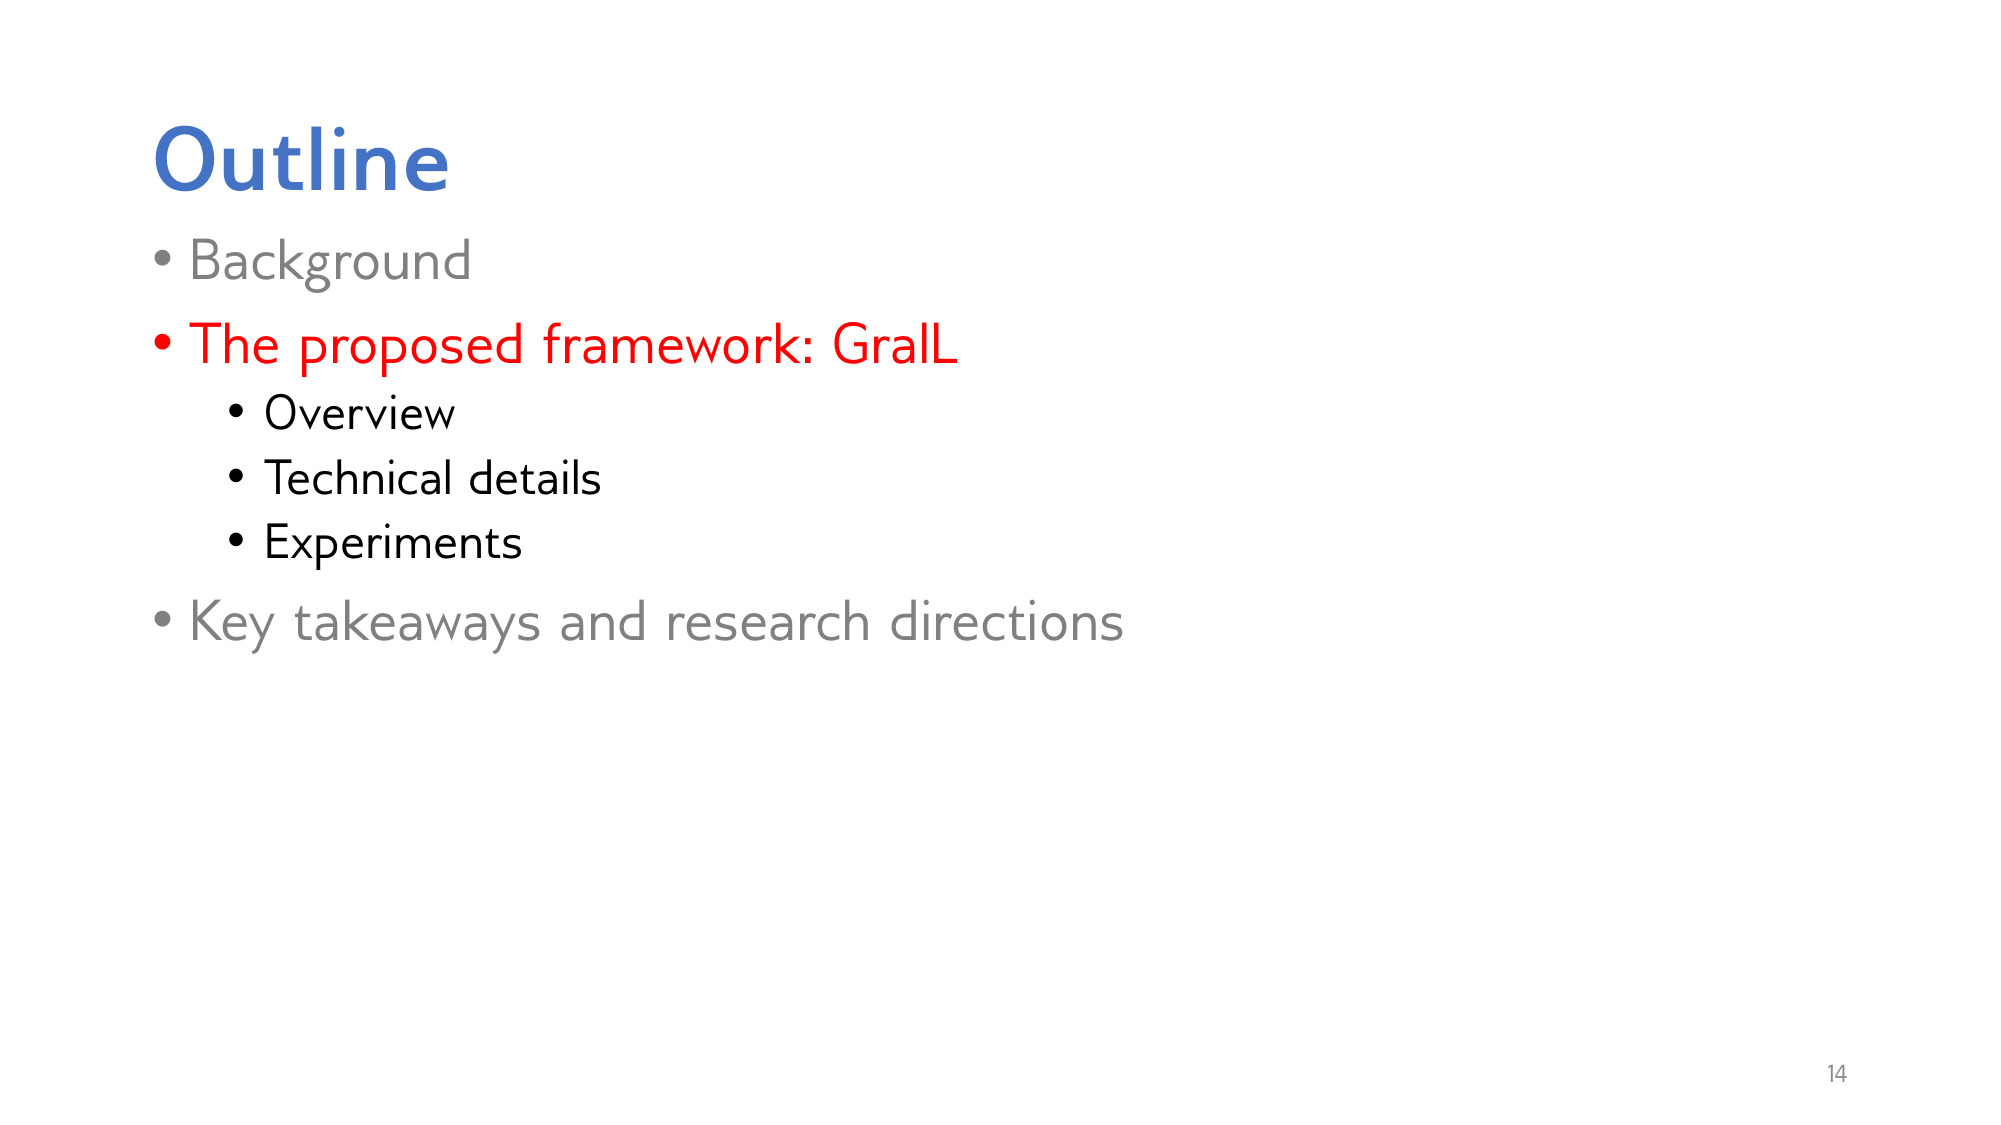

# Outline
Background
The proposed framework: GraIL
Overview
Technical details
Experiments
Key takeaways and research directions
14